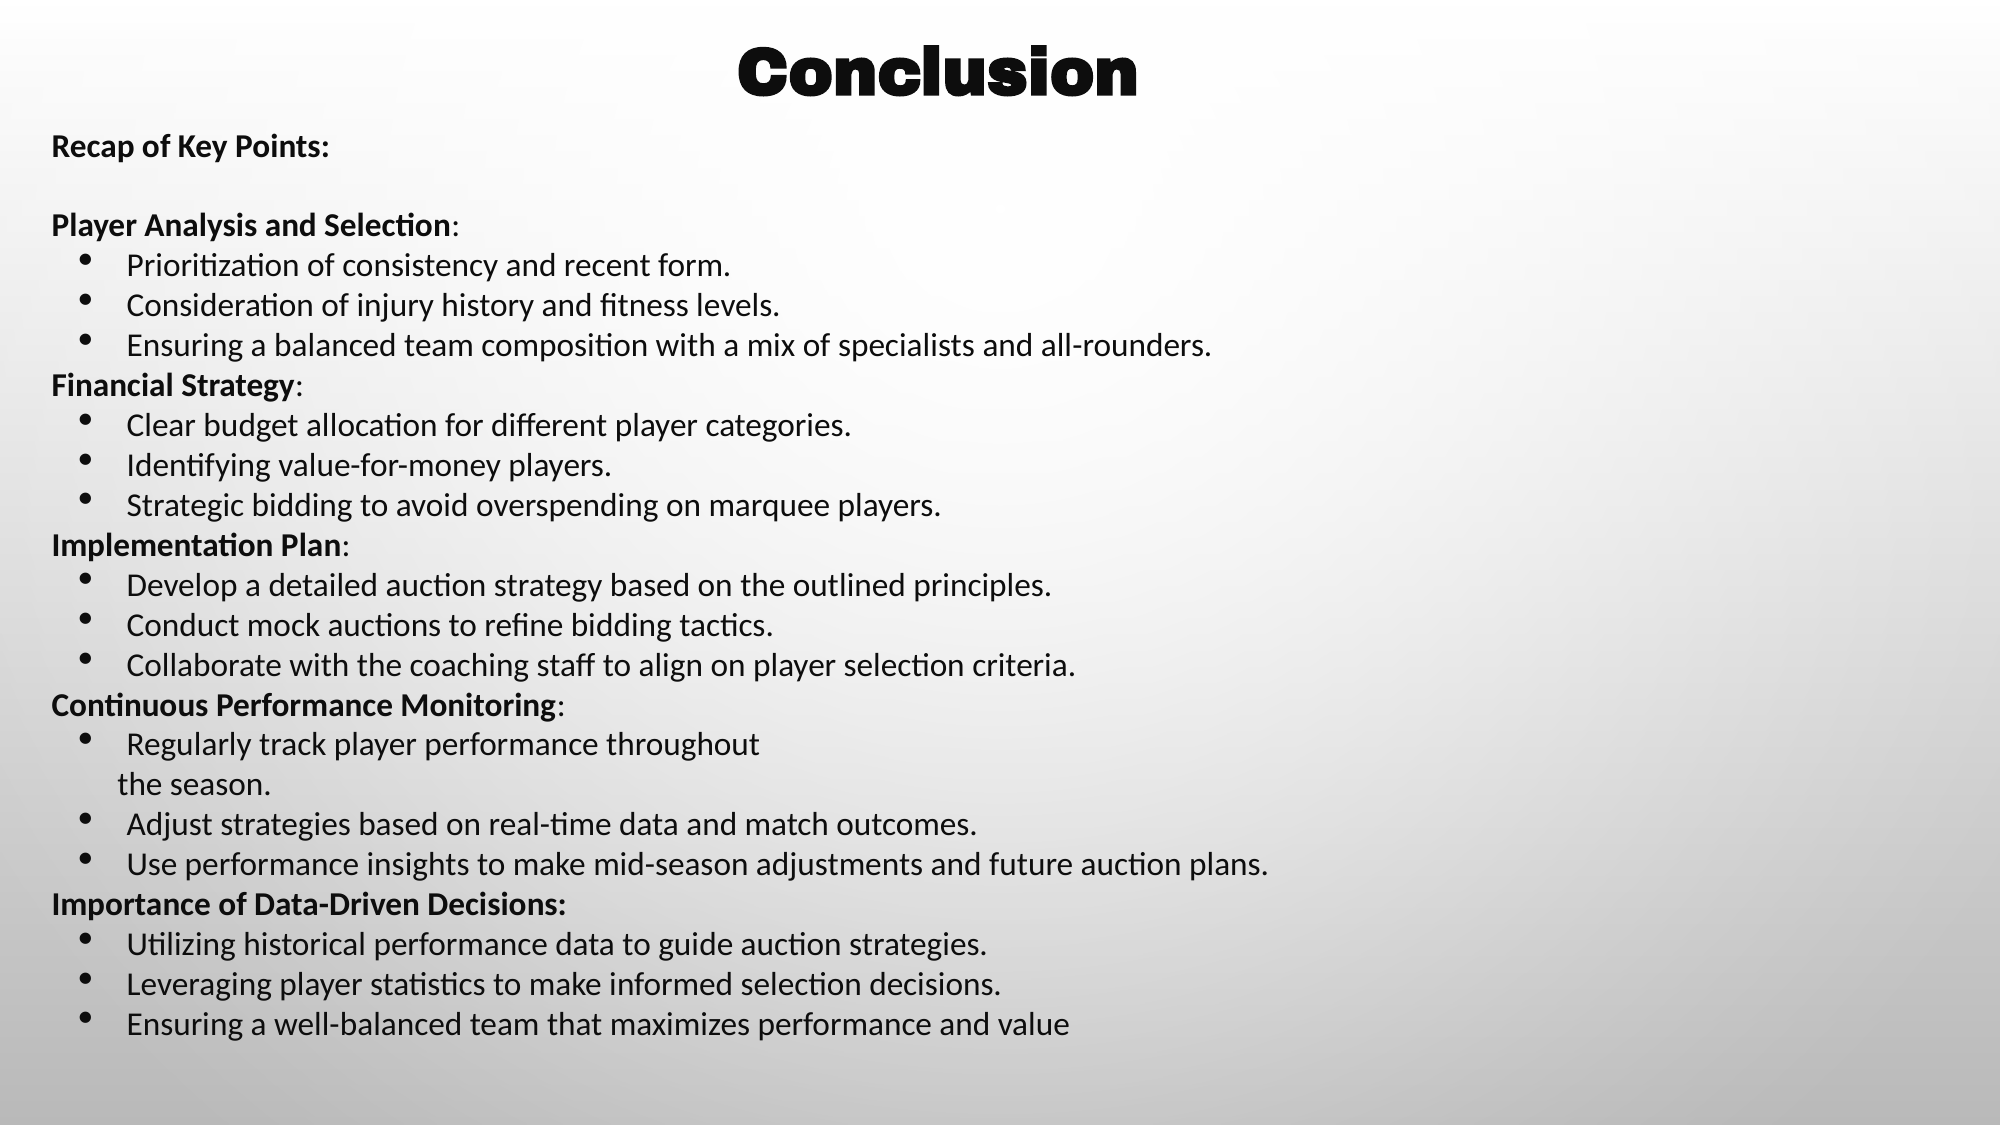

Conclusion
Recap of Key Points:

Player Analysis and Selection:
Prioritization of consistency and recent form.
Consideration of injury history and fitness levels.
Ensuring a balanced team composition with a mix of specialists and all-rounders.
Financial Strategy:
Clear budget allocation for different player categories.
Identifying value-for-money players.
Strategic bidding to avoid overspending on marquee players.
Implementation Plan:
Develop a detailed auction strategy based on the outlined principles.
Conduct mock auctions to refine bidding tactics.
Collaborate with the coaching staff to align on player selection criteria.
Continuous Performance Monitoring:
Regularly track player performance throughout
     the season.
Adjust strategies based on real-time data and match outcomes.
Use performance insights to make mid-season adjustments and future auction plans.
Importance of Data-Driven Decisions:
Utilizing historical performance data to guide auction strategies.
Leveraging player statistics to make informed selection decisions.
Ensuring a well-balanced team that maximizes performance and value